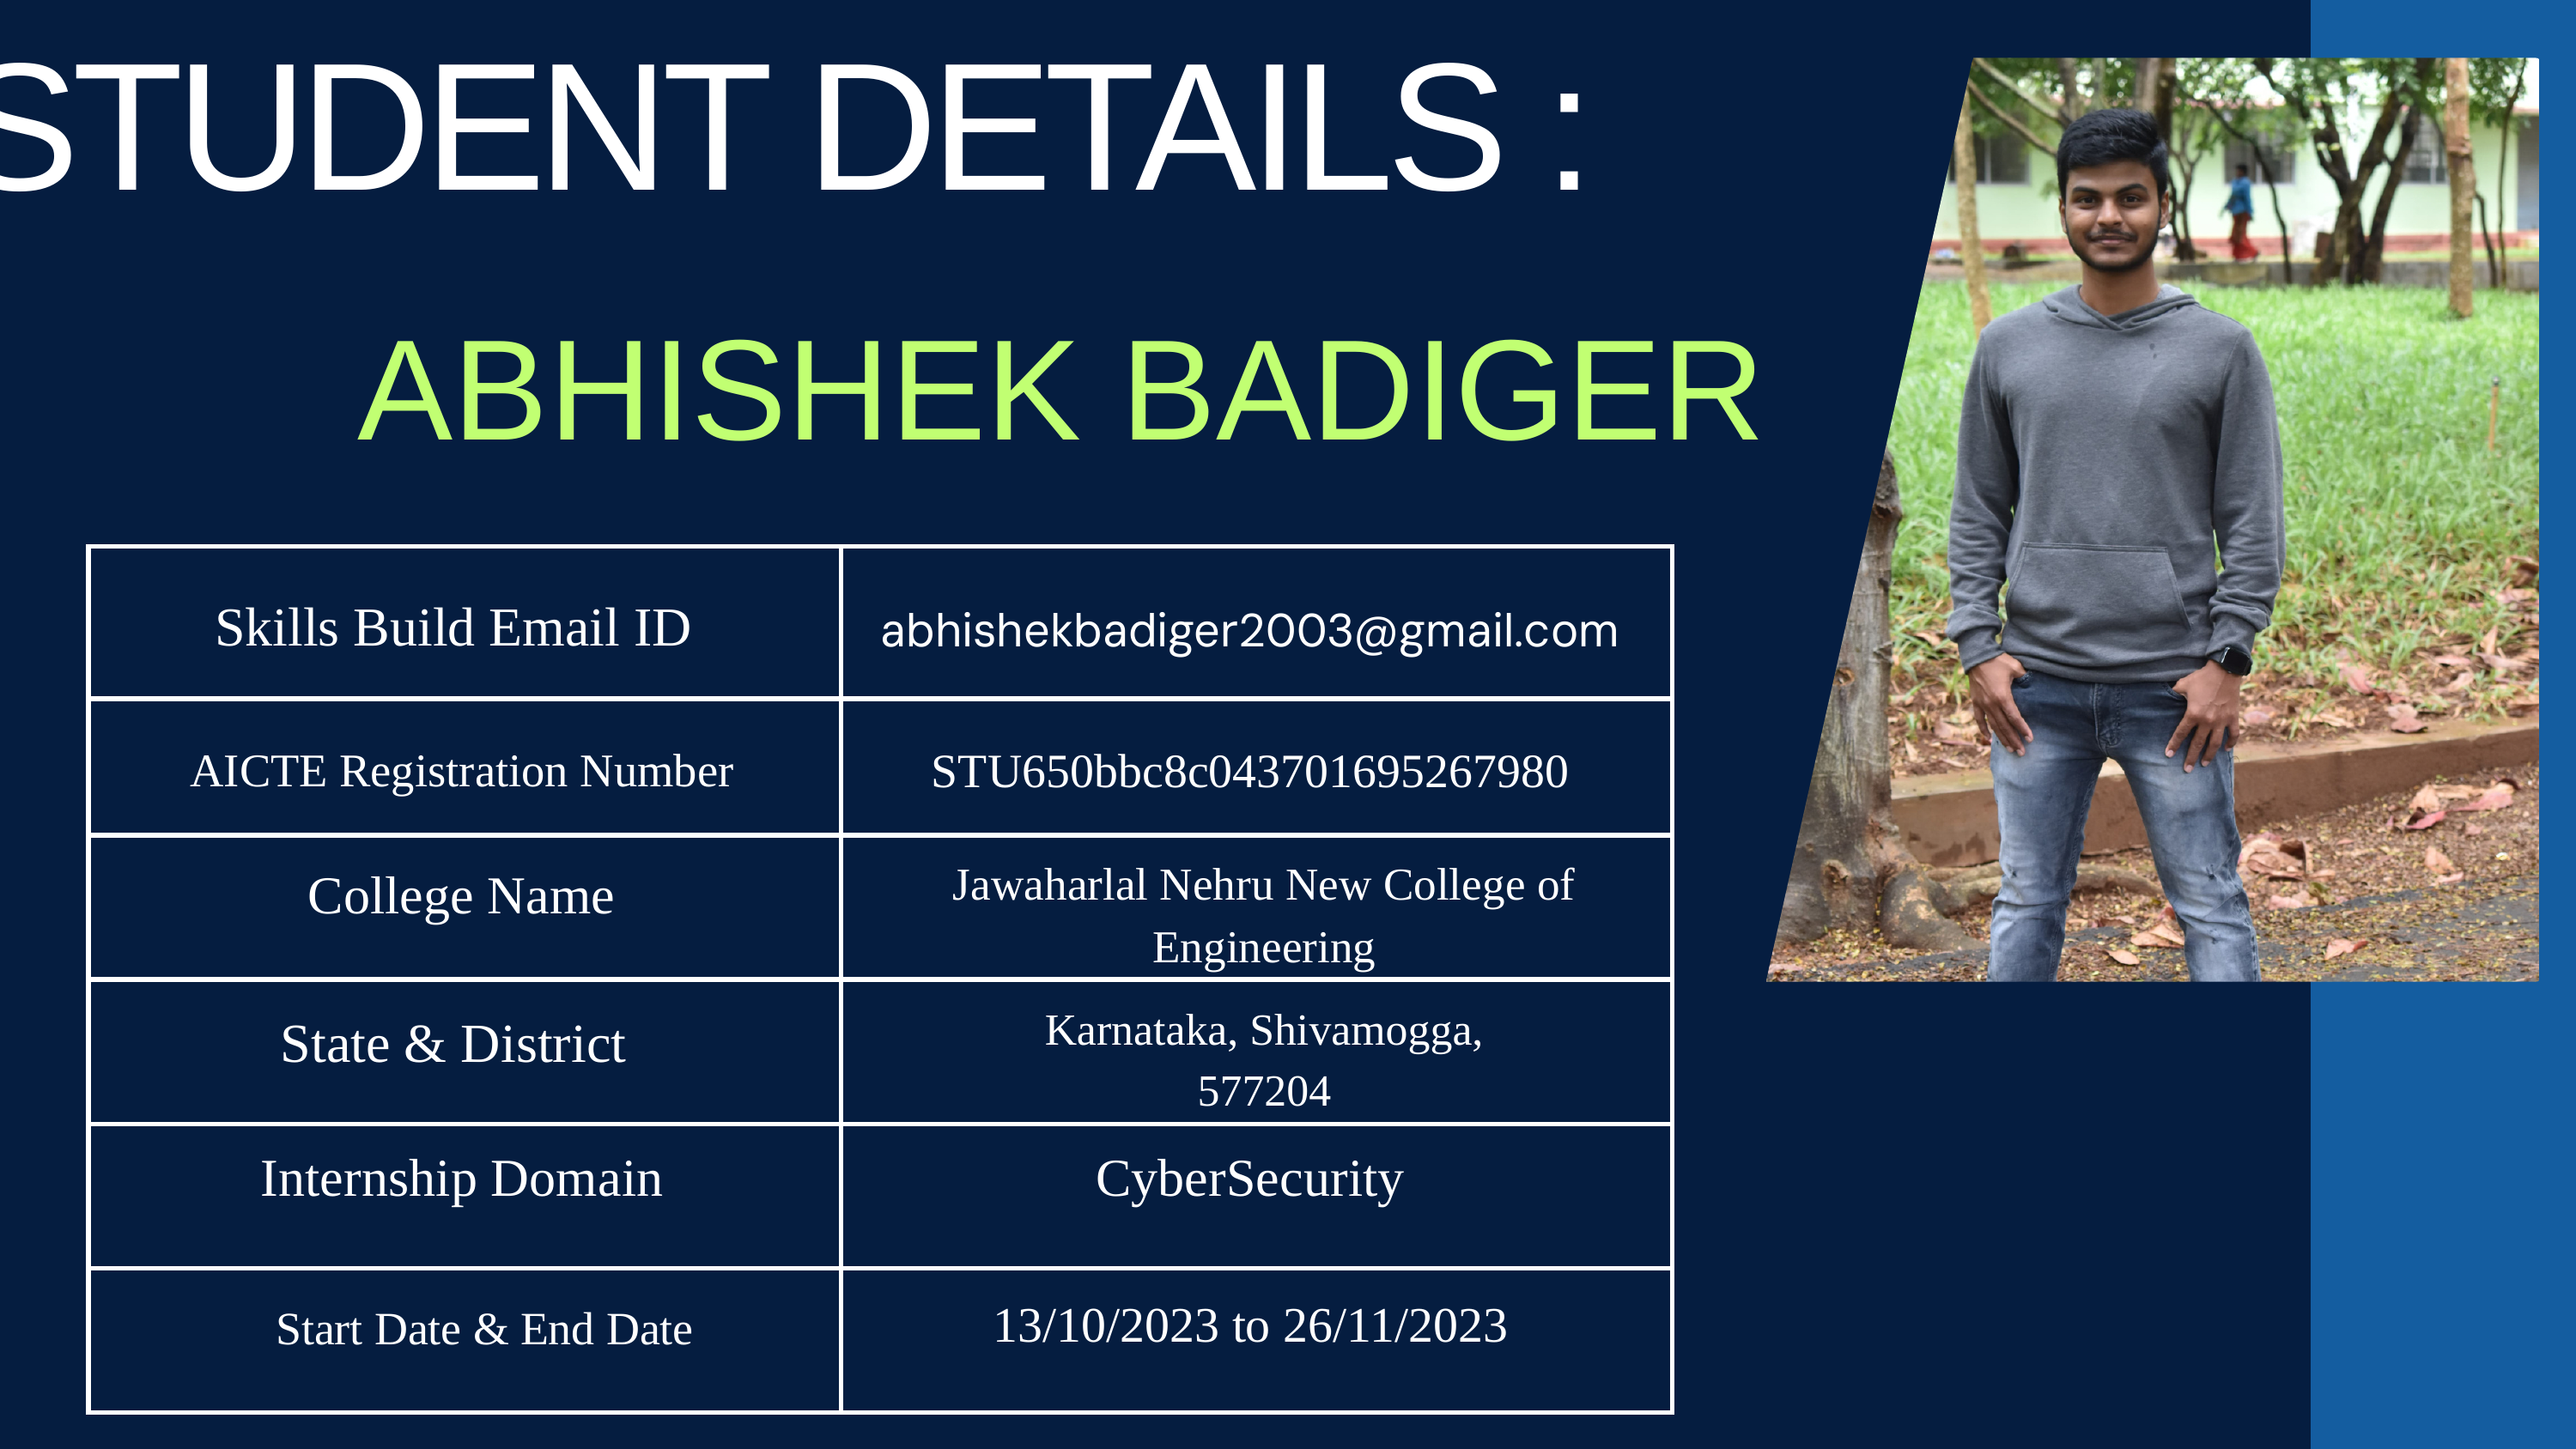

STUDENT DETAILS :

ABHISHEK BADIGER
|  |  |
| --- | --- |
|  |  |
|  |  |
|  |  |
|  |  |
|  |  |
Skills Build Email ID

abhishekbadiger2003@gmail.com
AICTE Registration Number
STU650bbc8c043701695267980
Jawaharlal Nehru New College of Engineering
College Name
Karnataka, Shivamogga, 577204
State & District
Internship Domain
CyberSecurity
13/10/2023 to 26/11/2023
Start Date & End Date